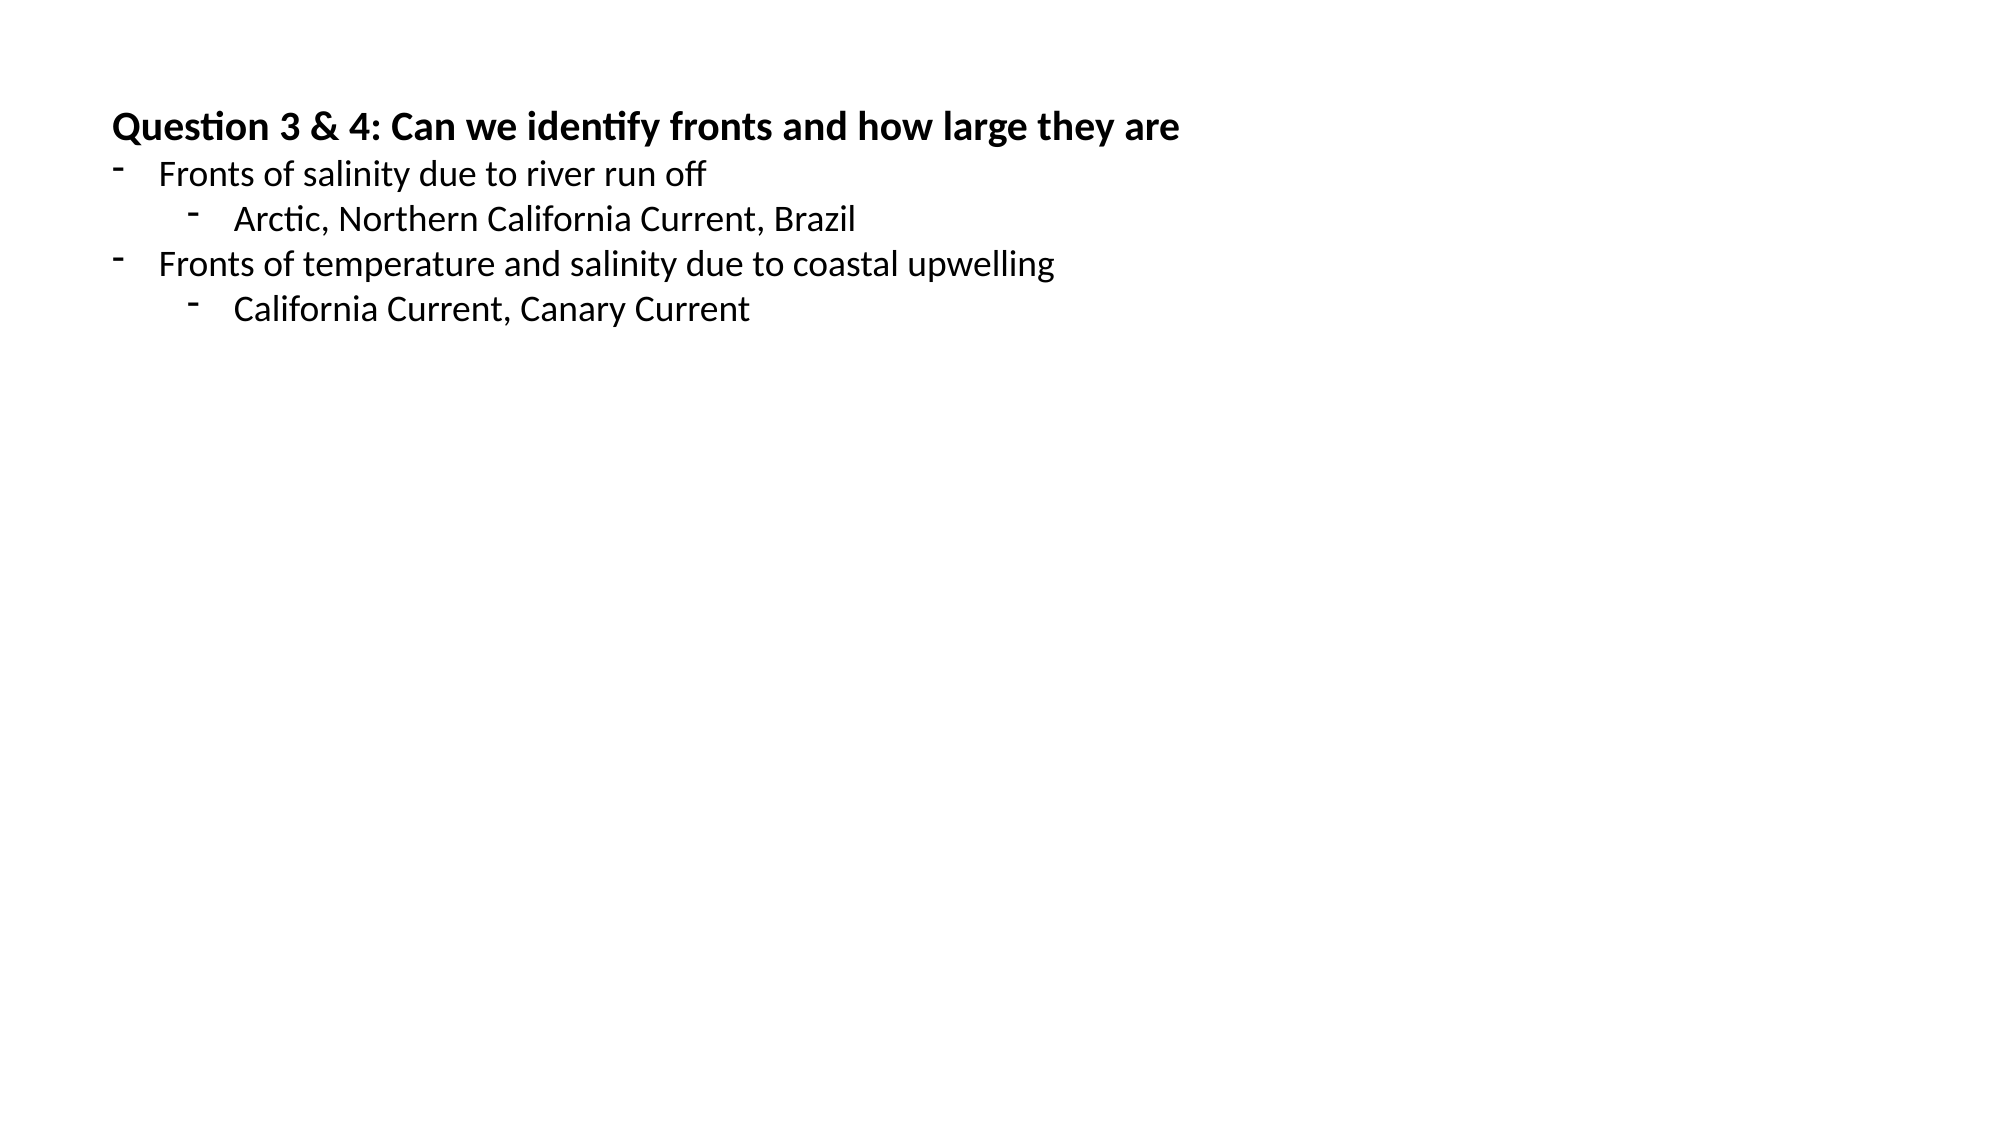

Question 3 & 4: Can we identify fronts and how large they are
Fronts of salinity due to river run off
Arctic, Northern California Current, Brazil
Fronts of temperature and salinity due to coastal upwelling
California Current, Canary Current